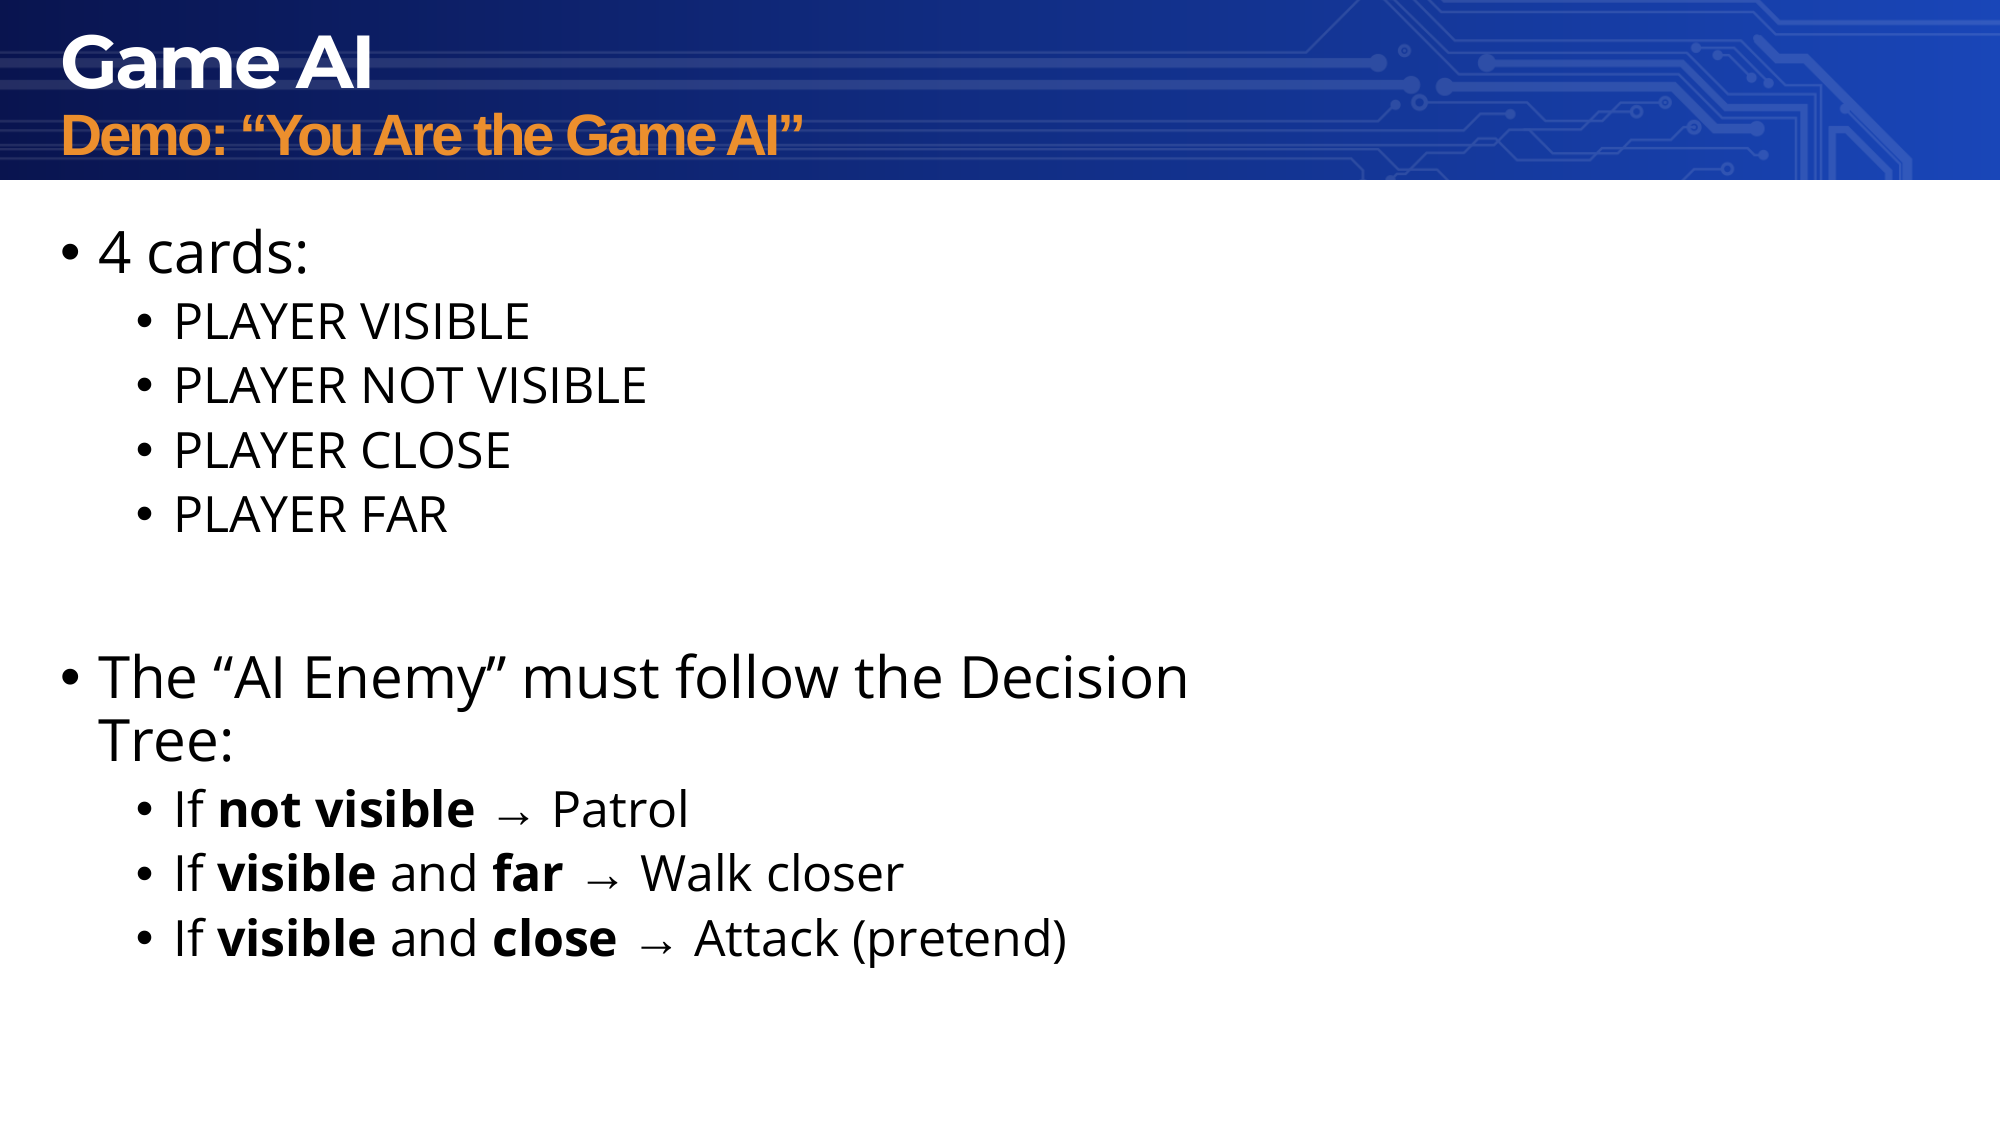

Game AI
Demo: “You Are the Game AI”

4 cards:
PLAYER VISIBLE
PLAYER NOT VISIBLE
PLAYER CLOSE
PLAYER FAR

The “AI Enemy” must follow the Decision Tree:
If not visible → Patrol
If visible and far → Walk closer
If visible and close → Attack (pretend)